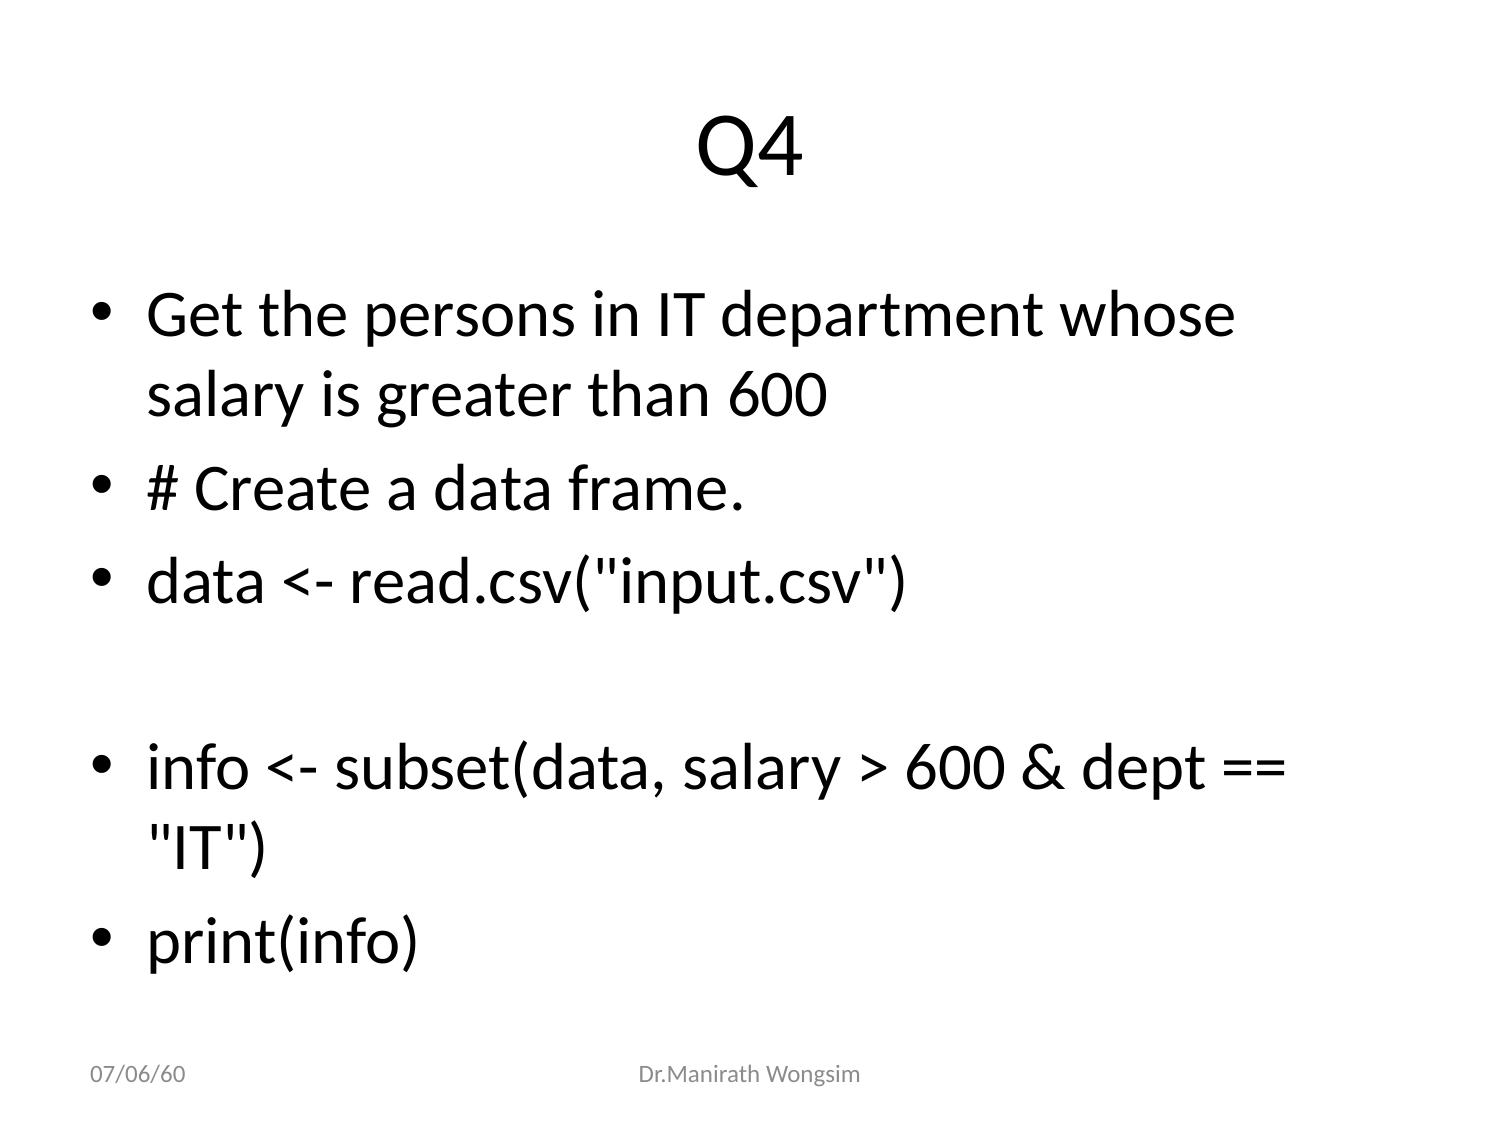

# Q4
Get the persons in IT department whose salary is greater than 600
# Create a data frame.
data <- read.csv("input.csv")

info <- subset(data, salary > 600 & dept == "IT")
print(info)

07/06/60
Dr.Manirath Wongsim